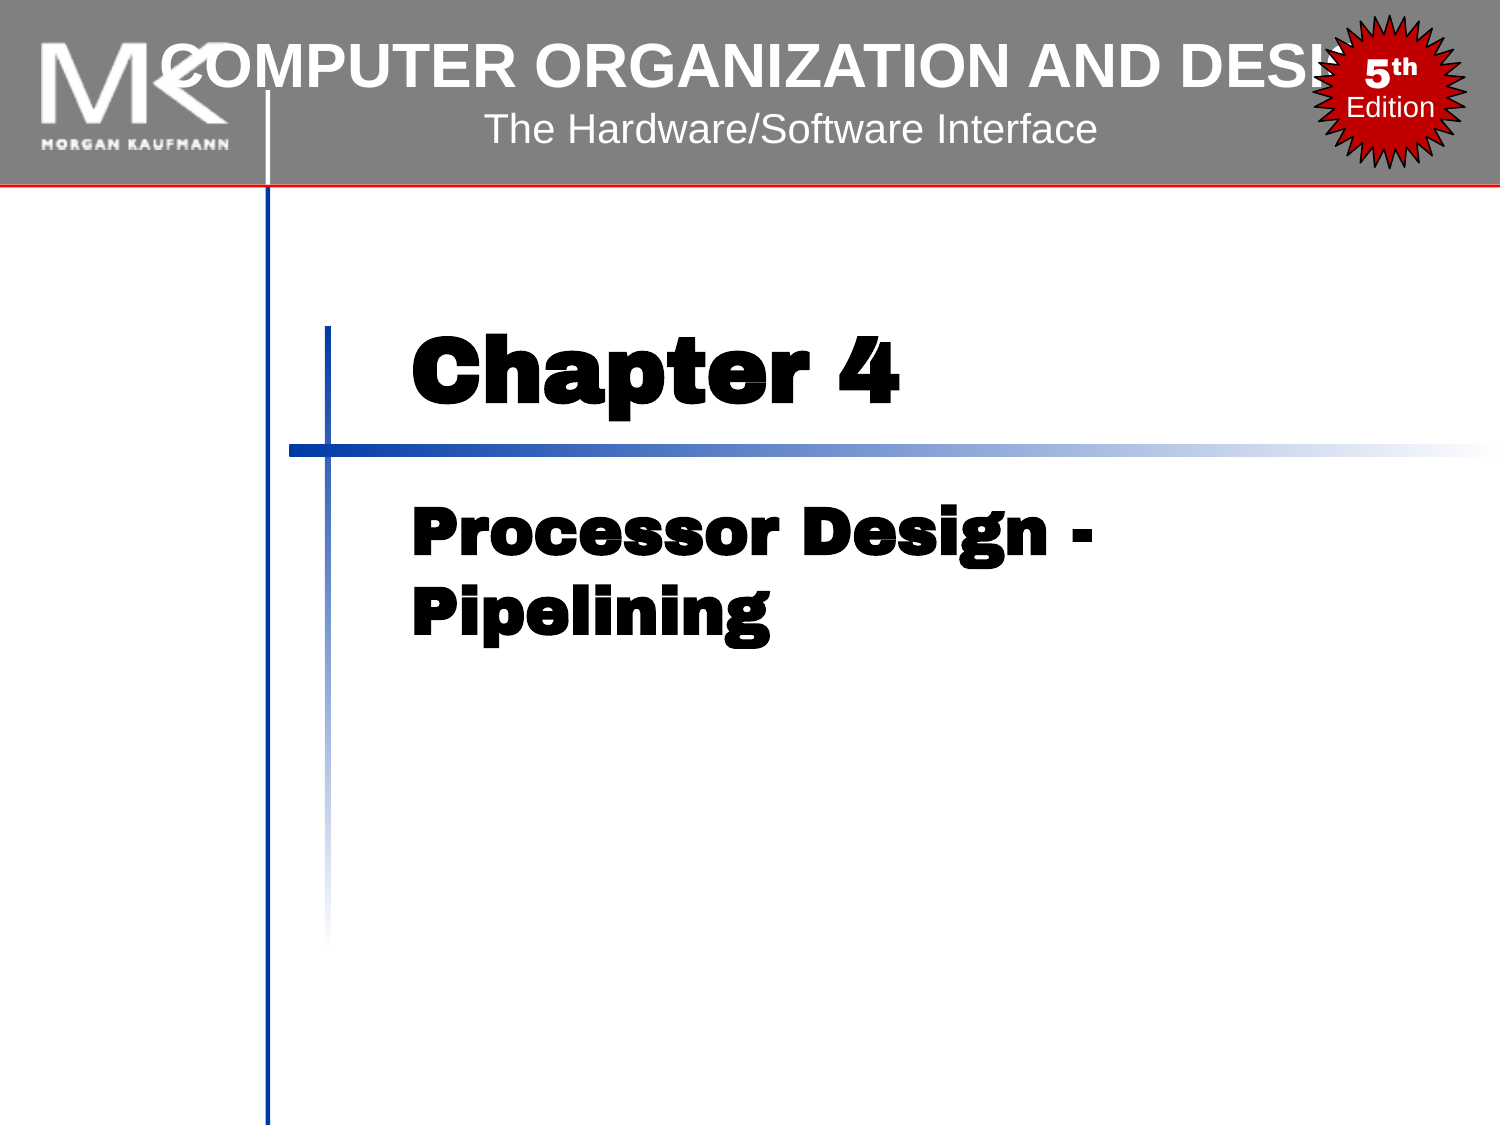

# Chapter 4
Processor Design - Pipelining